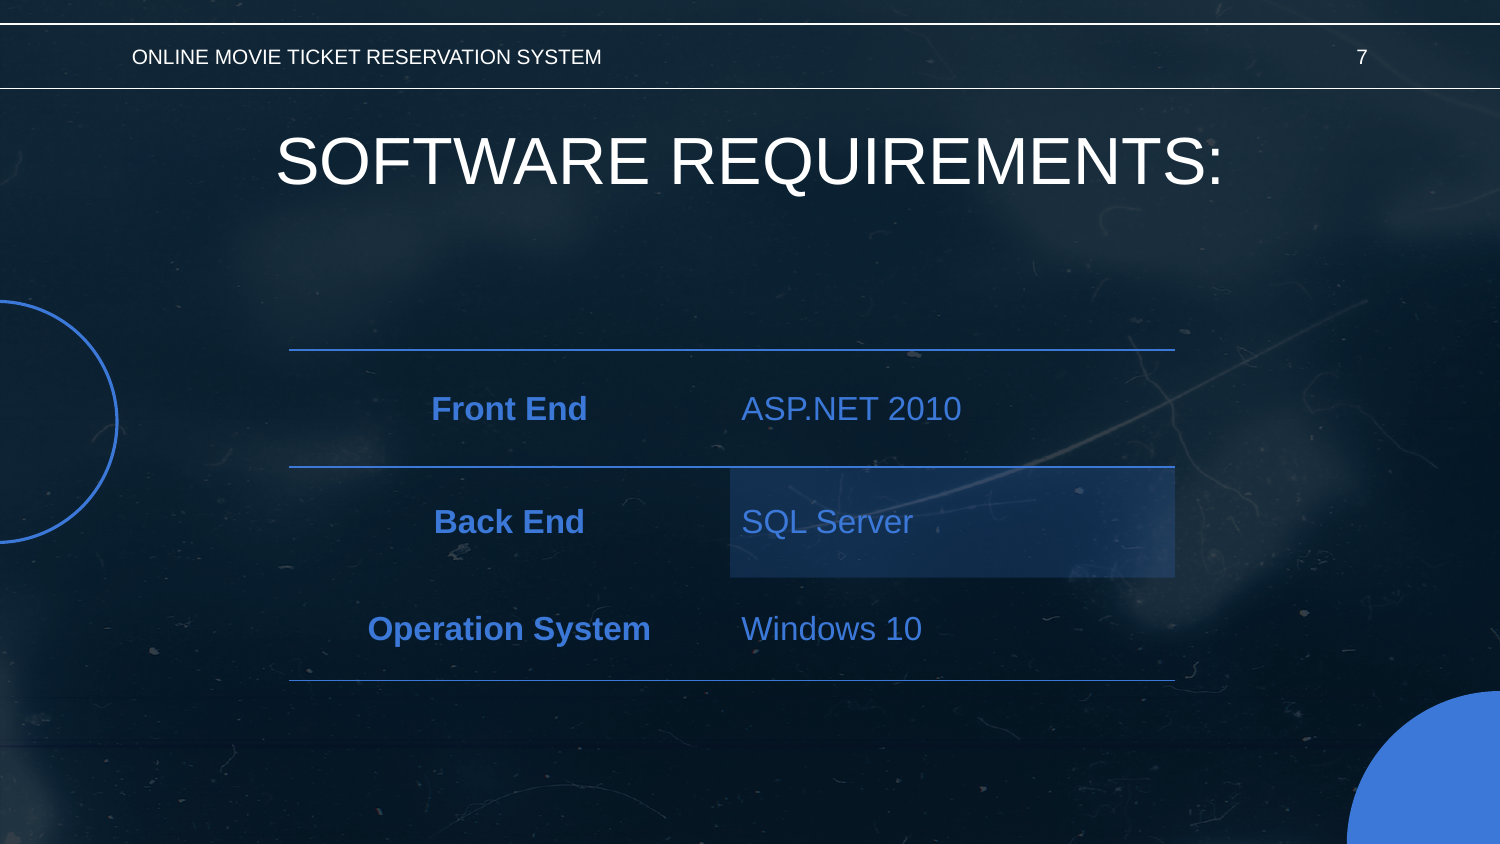

ONLINE MOVIE TICKET RESERVATION SYSTEM
7
# SOFTWARE REQUIREMENTS:
| Front End | ASP.NET 2010 |
| --- | --- |
| Back End | SQL Server |
| Operation System | Windows 10 |